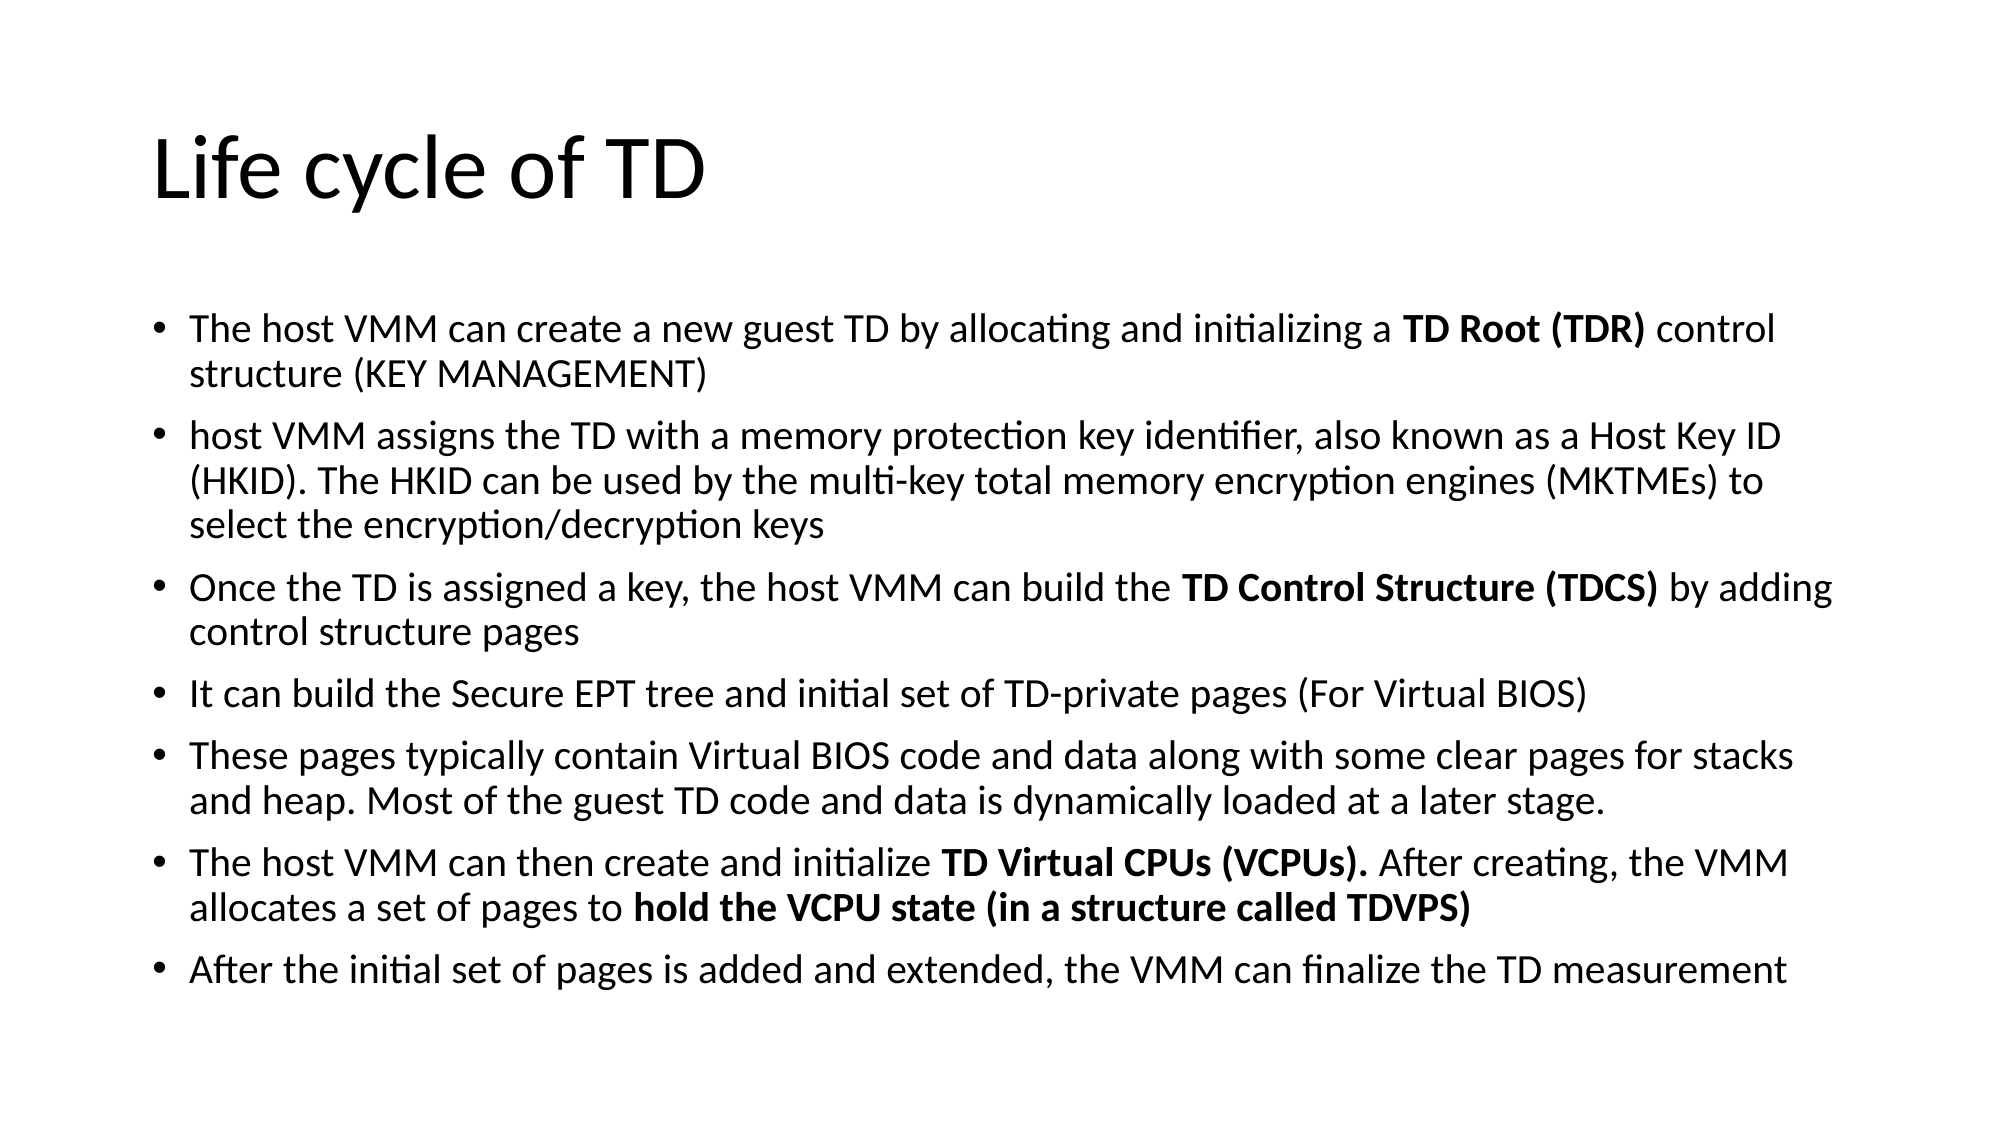

# Life cycle of TD
﻿The host VMM can create a new guest TD by allocating and initializing a TD Root (TDR) control structure (KEY MANAGEMENT)
﻿host VMM assigns the TD with a memory protection key identifier, also known as a Host Key ID (HKID). ﻿The HKID can be used by the multi-key total memory encryption engines (MKTMEs) to select the encryption/decryption keys
﻿Once the TD is assigned a key, the host VMM can build the TD Control Structure (TDCS) by adding control structure pages
﻿It can build the Secure EPT tree and initial set of TD-private pages (For Virtual BIOS)
﻿These pages typically contain Virtual BIOS code and data along with some clear pages for stacks and heap. Most of the guest TD code and data is dynamically loaded at a later stage.
﻿The host VMM can then create and initialize TD Virtual CPUs (VCPUs). After creating, the VMM allocates a set of pages to hold the VCPU state (in a structure called TDVPS)
﻿After the initial set of pages is added and extended, the VMM can finalize the TD measurement